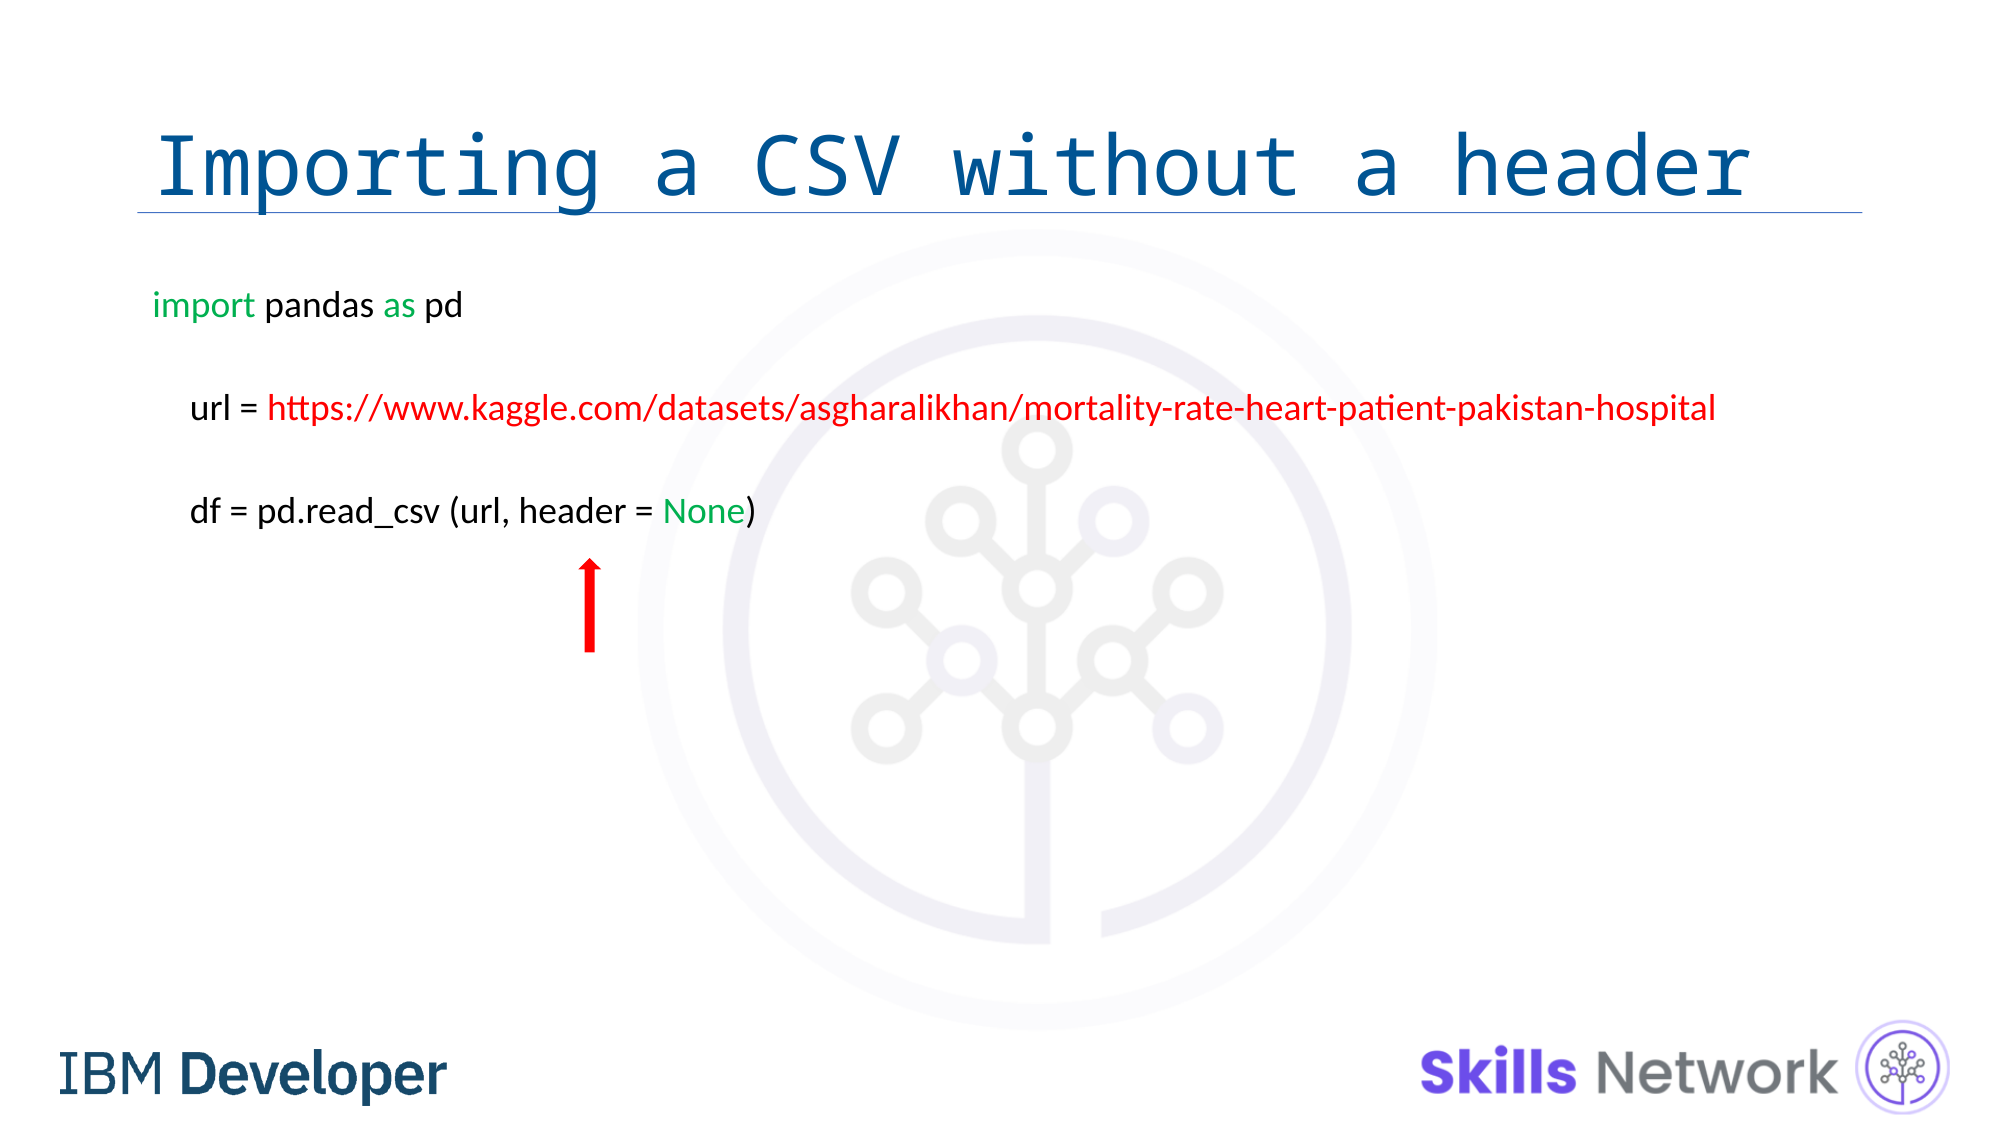

# Importing a CSV without a header
import pandas as pd

url = https://www.kaggle.com/datasets/asgharalikhan/mortality-rate-heart-patient-pakistan-hospital

df = pd.read_csv (url, header = None)